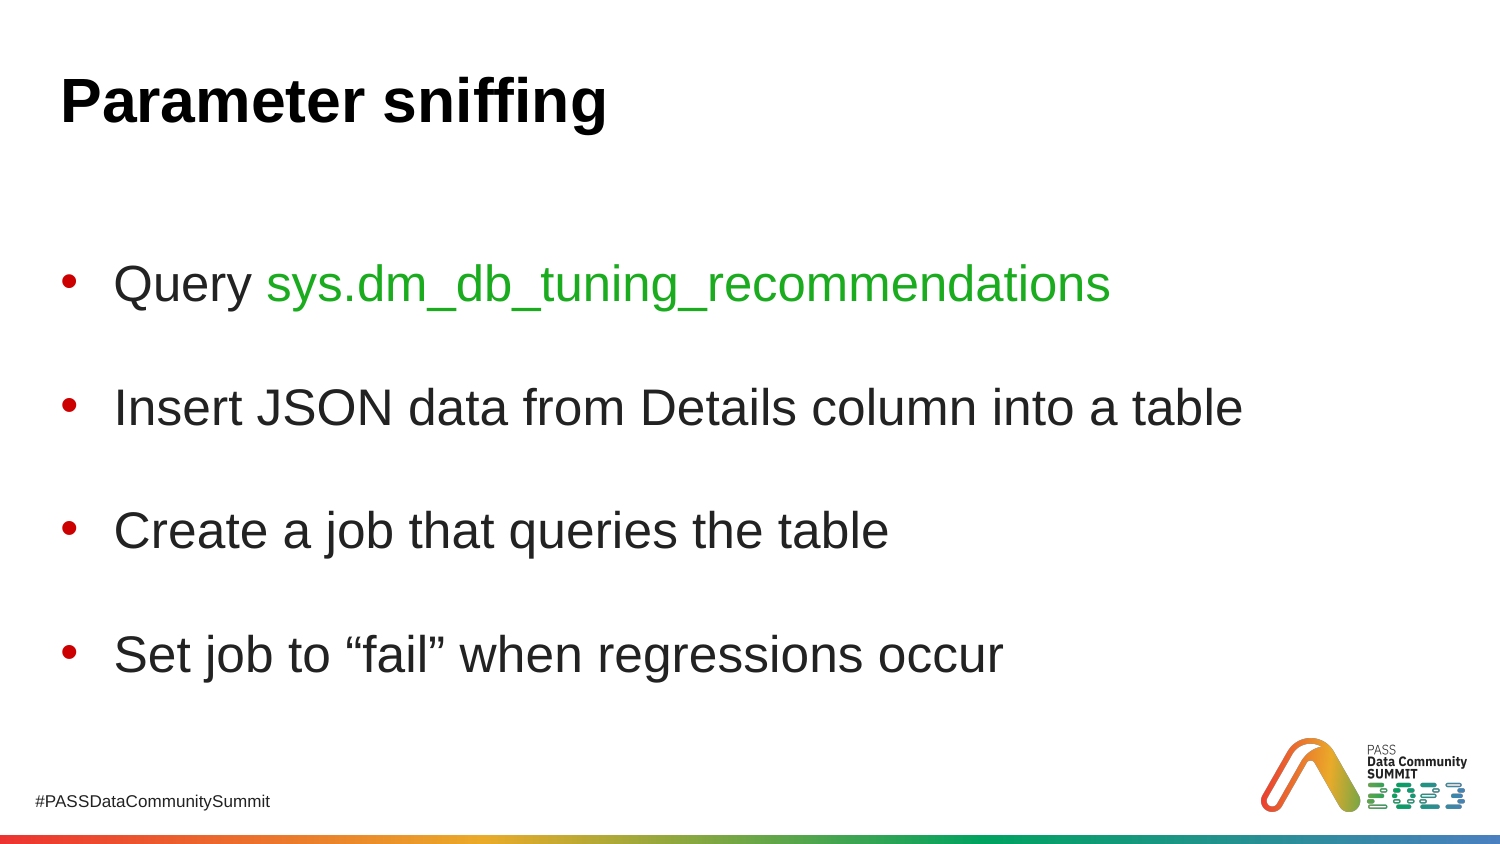

# Parameter sniffing
Query sys.dm_db_tuning_recommendations
Insert JSON data from Details column into a table
Create a job that queries the table
Set job to “fail” when regressions occur